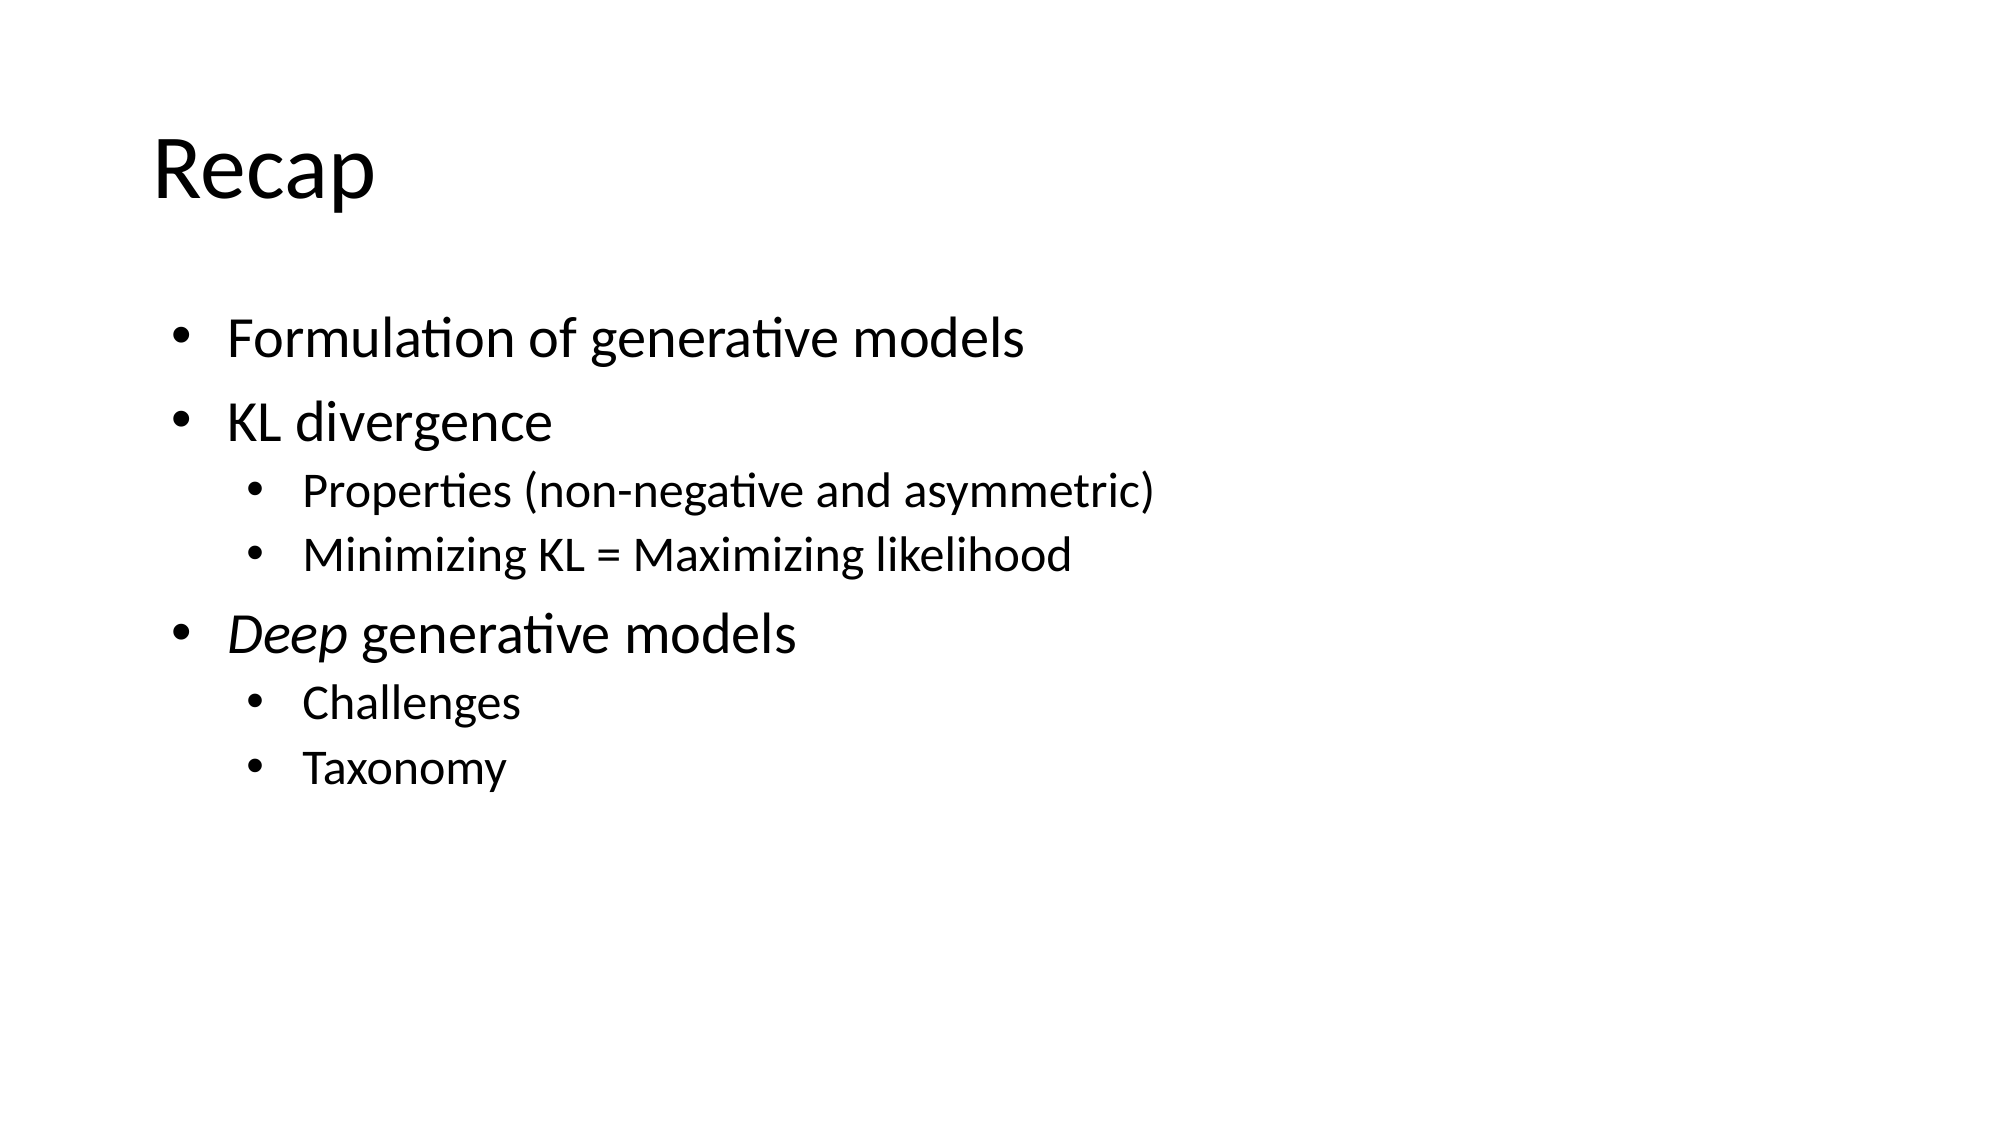

# Recap
Formulation of generative models
KL divergence
Properties (non-negative and asymmetric)
Minimizing KL = Maximizing likelihood
Deep generative models
Challenges
Taxonomy